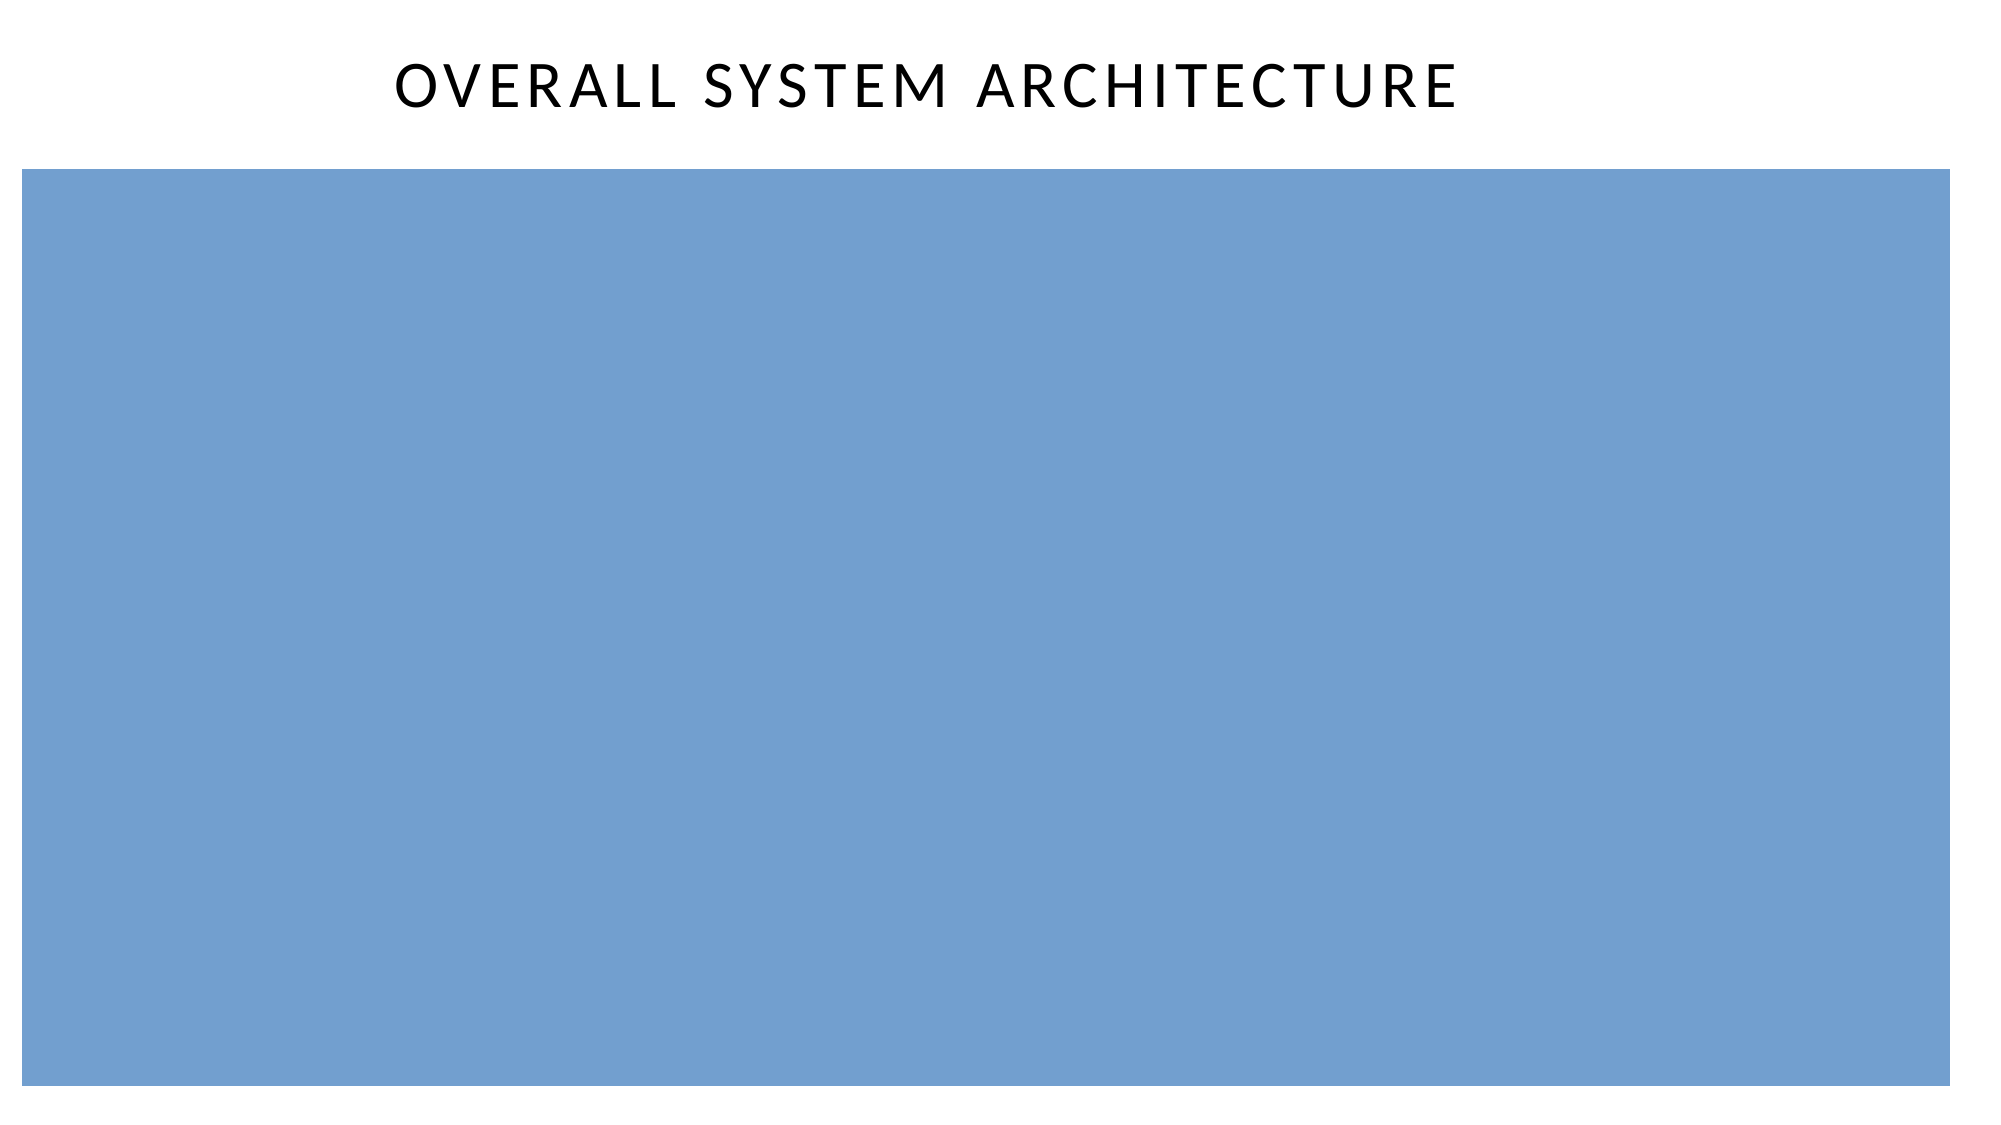

# Overall System Architecture
The architecture can be divided into several key layers:
1. User Interface Layer
Console Interface: This layer is where users interact with the system through a command-line interface. Users can enter commands to perform various operations (e.g., add, view, update, delete employee records).
Input Handling: Accepts user inputs and validates them to ensure correct data formats.
2. Application Logic Layer
Business Logic: Contains the core functionalities of the system, processing user inputs and coordinating between the user interface and the database.
Function Modules:
Employee Management: Functions to create, read, update, and delete (CRUD) employee records.
Validation: Ensures that user inputs meet specified criteria (e.g., no empty fields, valid data types).
Error Handling: Manages exceptions and provides feedback to the user.
3. Database Layer
Database Management System (DBMS): MySQL will be used to store all employee-related data.
Database Schema:
Employees Table: Stores employee records.
User Table : Stores username and password